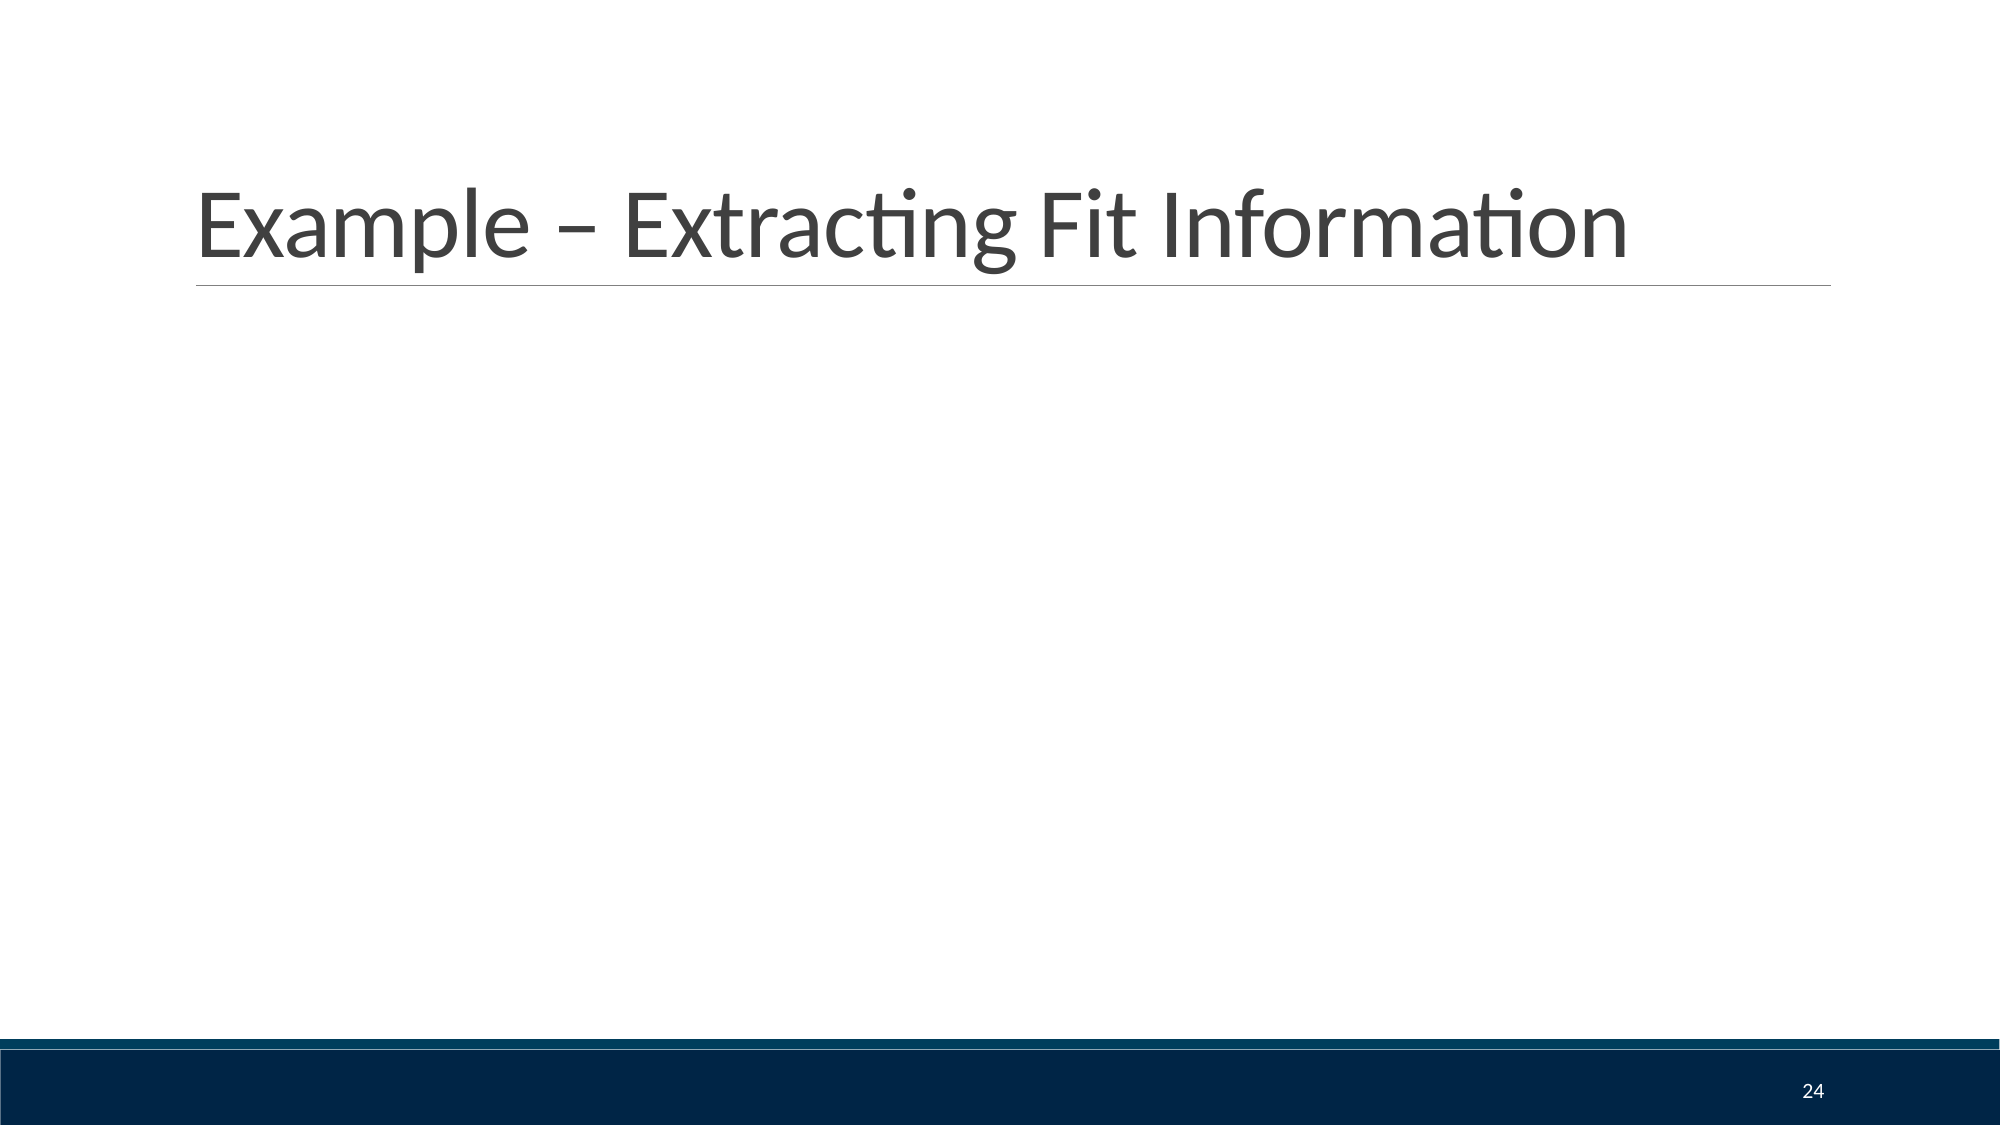

# Example – Extracting Fit Information

24